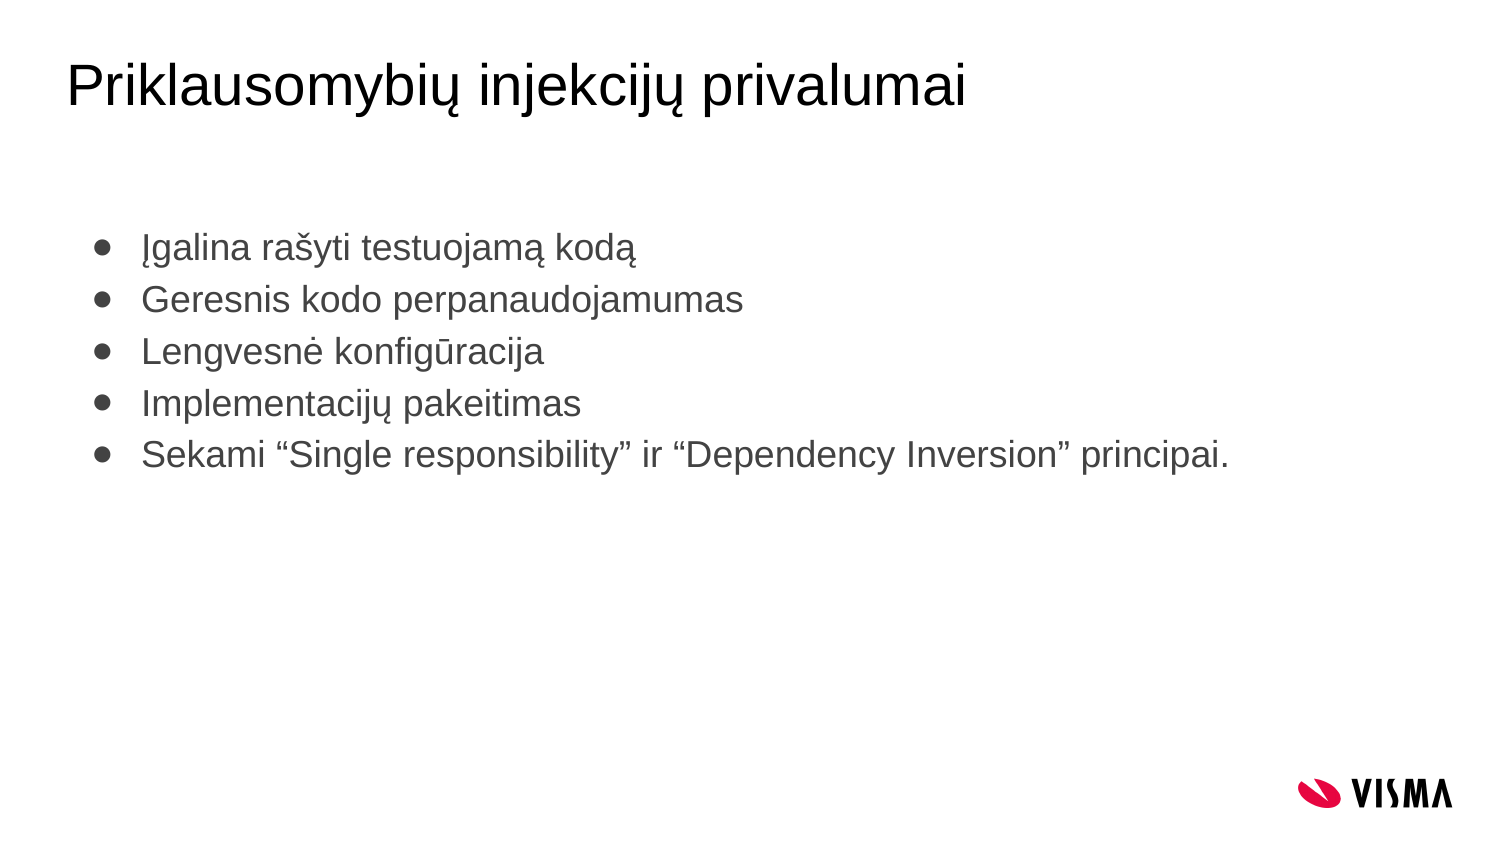

# Priklausomybių injekcijų privalumai

Įgalina rašyti testuojamą kodą
Geresnis kodo perpanaudojamumas
Lengvesnė konfigūracija
Implementacijų pakeitimas
Sekami “Single responsibility” ir “Dependency Inversion” principai.